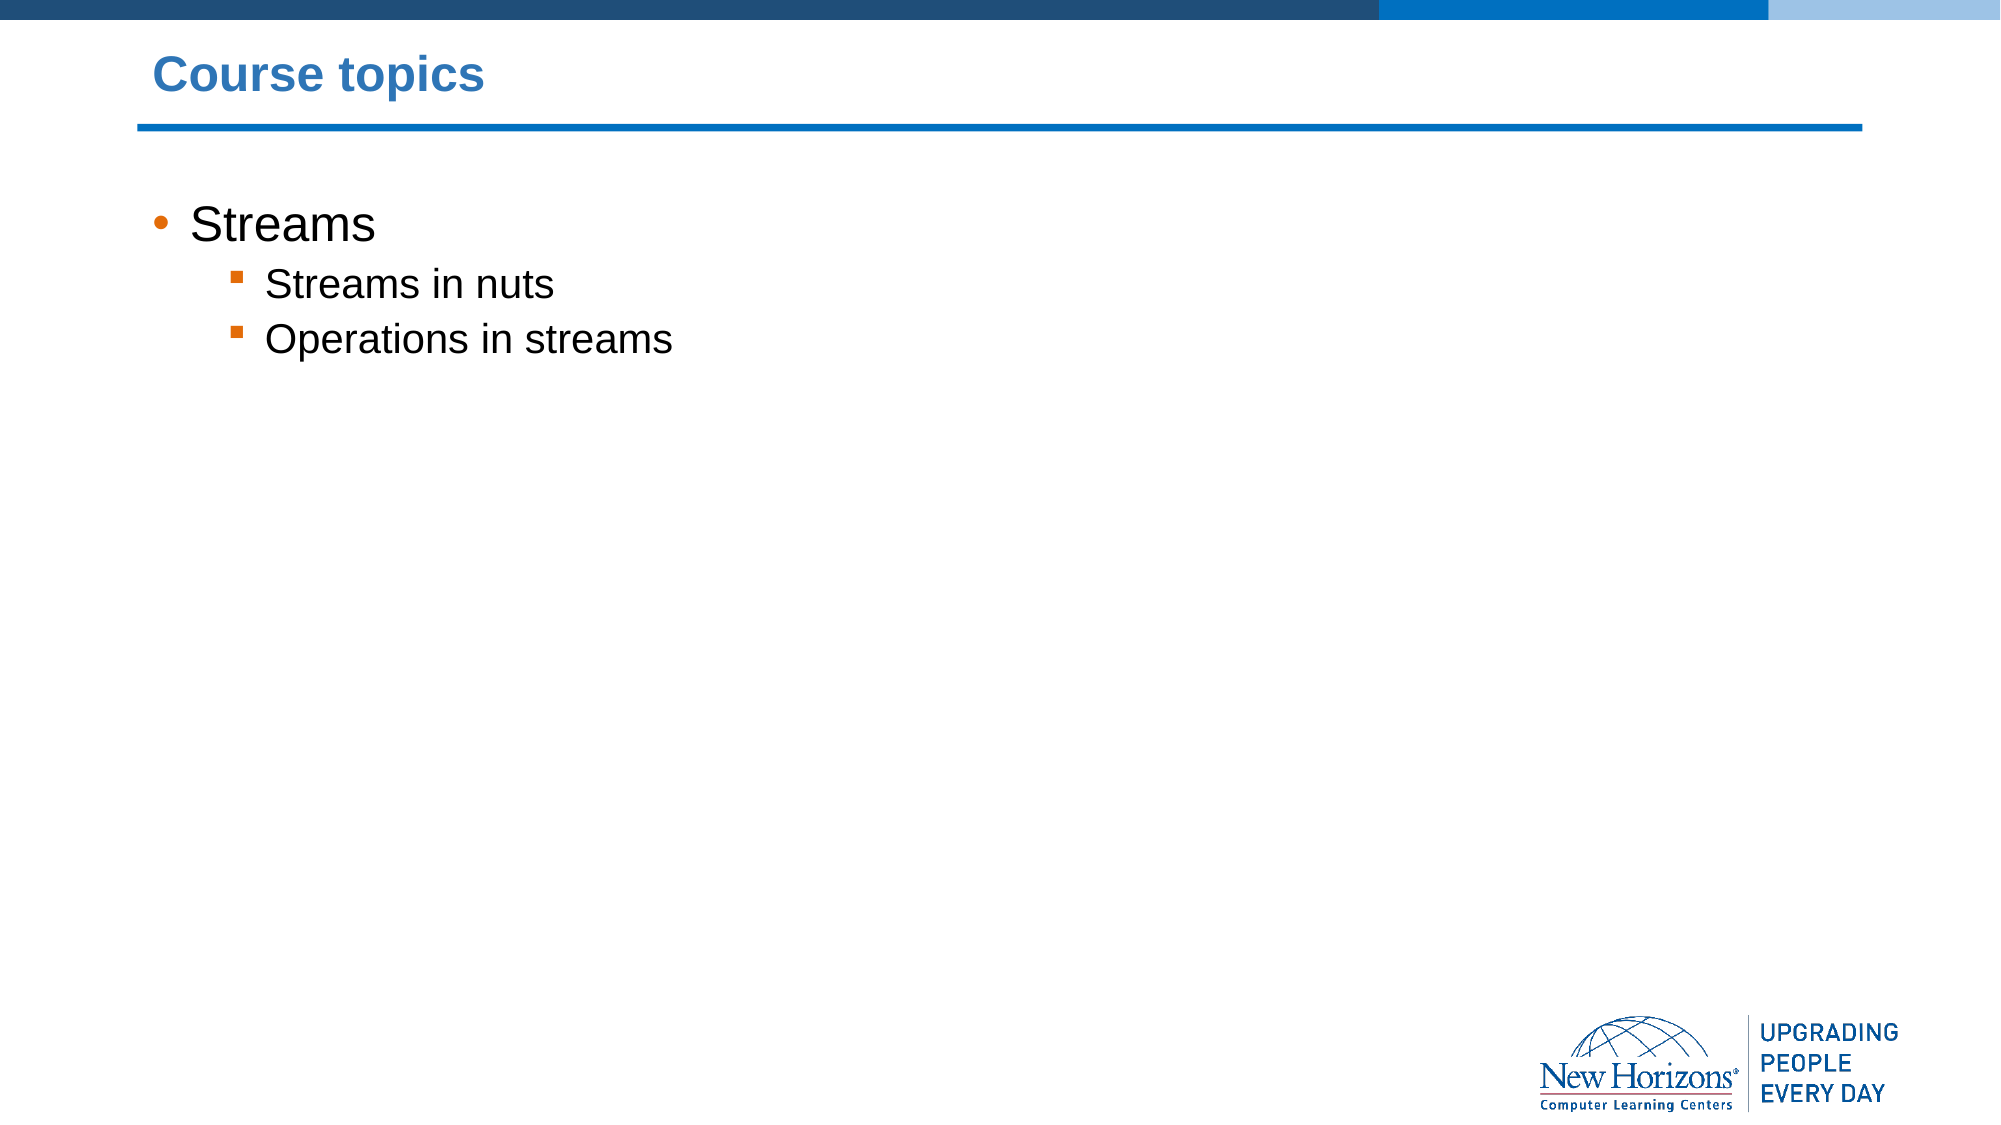

# Course topics
Streams
Streams in nuts
Operations in streams